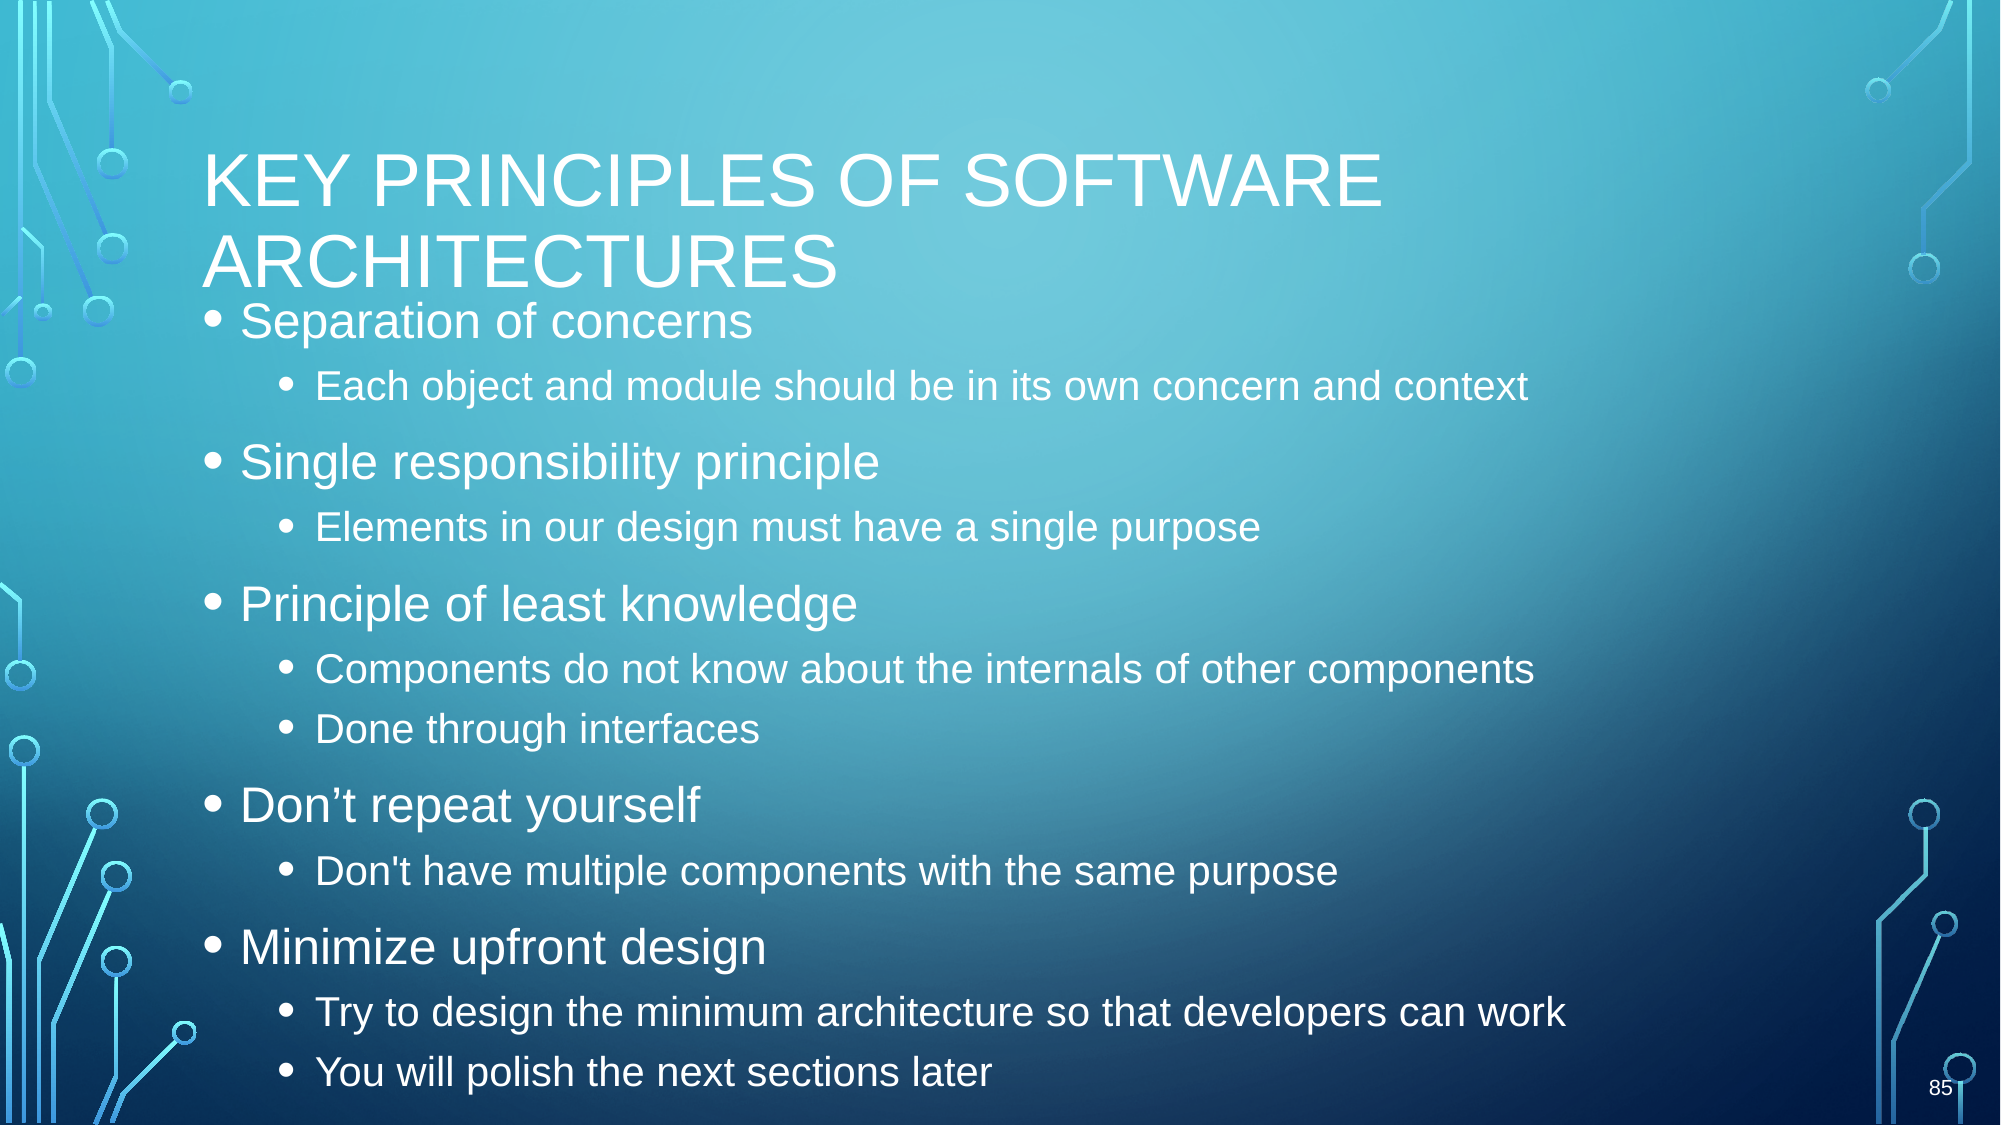

# Key Principles Of Software Architectures
Separation of concerns
Each object and module should be in its own concern and context
Single responsibility principle
Elements in our design must have a single purpose
Principle of least knowledge
Components do not know about the internals of other components
Done through interfaces
Don’t repeat yourself
Don't have multiple components with the same purpose
Minimize upfront design
Try to design the minimum architecture so that developers can work
You will polish the next sections later
85